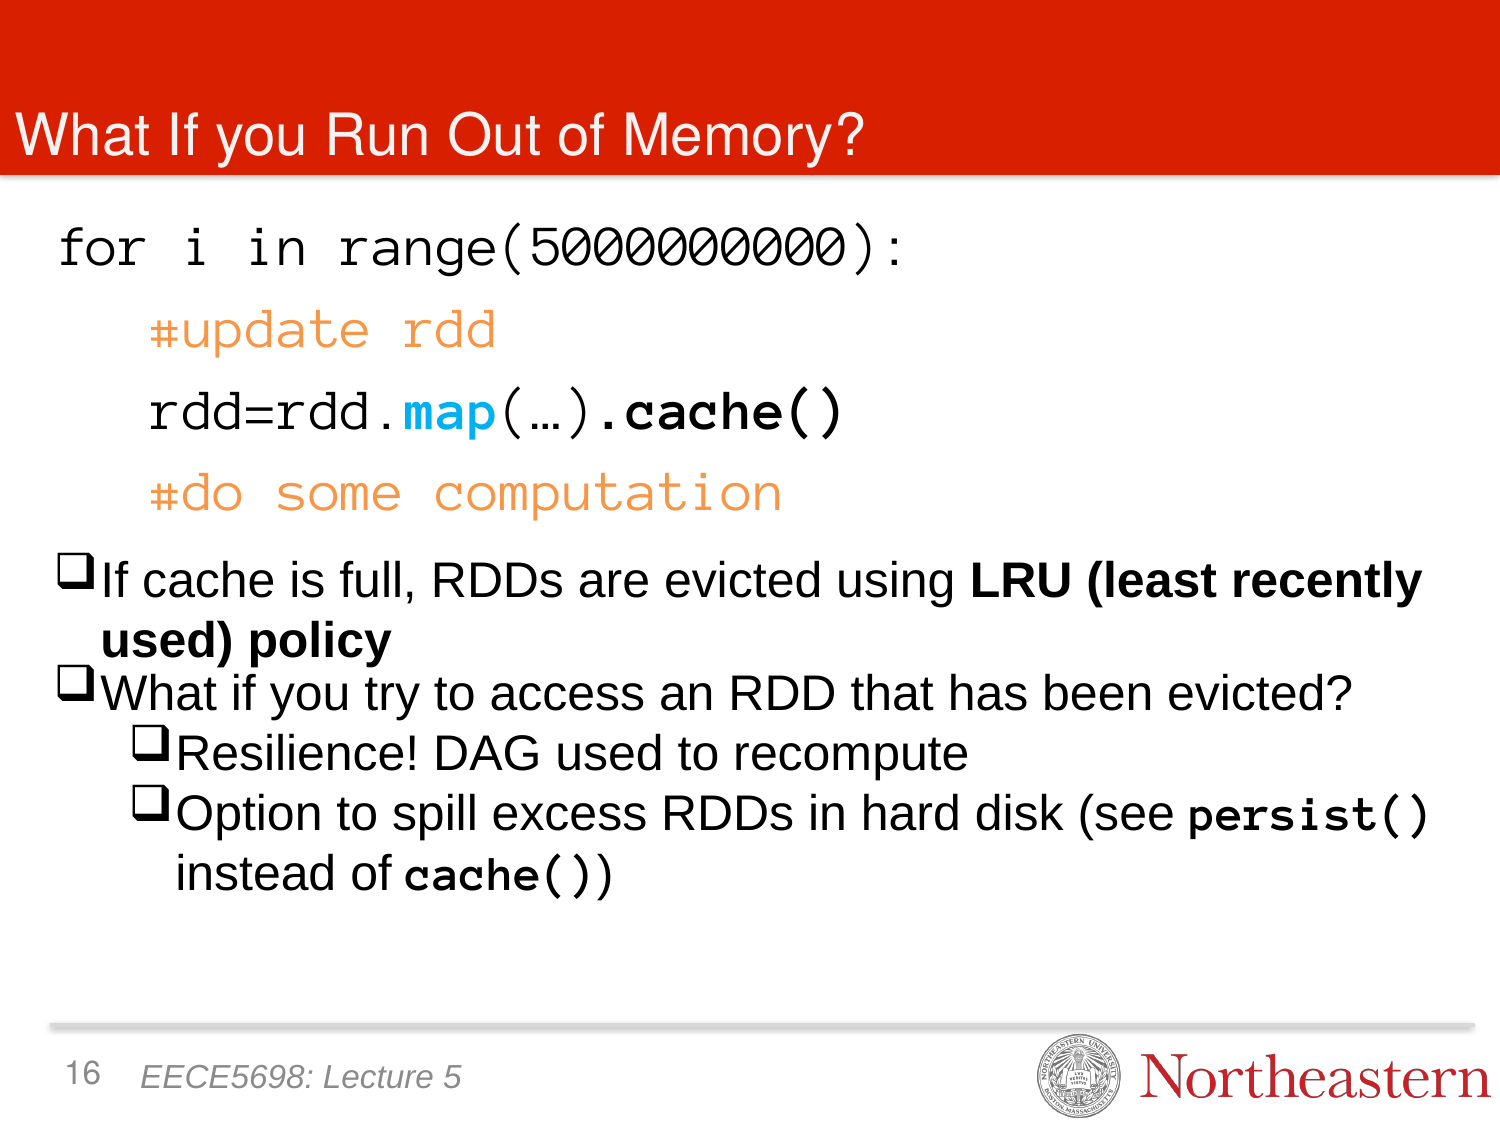

# What If you Run Out of Memory?
for i in range(5000000000):
   #update rdd
   rdd=rdd.map(…).cache()
   #do some computation
If cache is full, RDDs are evicted using LRU (least recently used) policy

What if you try to access an RDD that has been evicted?
Resilience! DAG used to recompute
Option to spill excess RDDs in hard disk (see persist() instead of cache())
16
EECE5698: Lecture 5